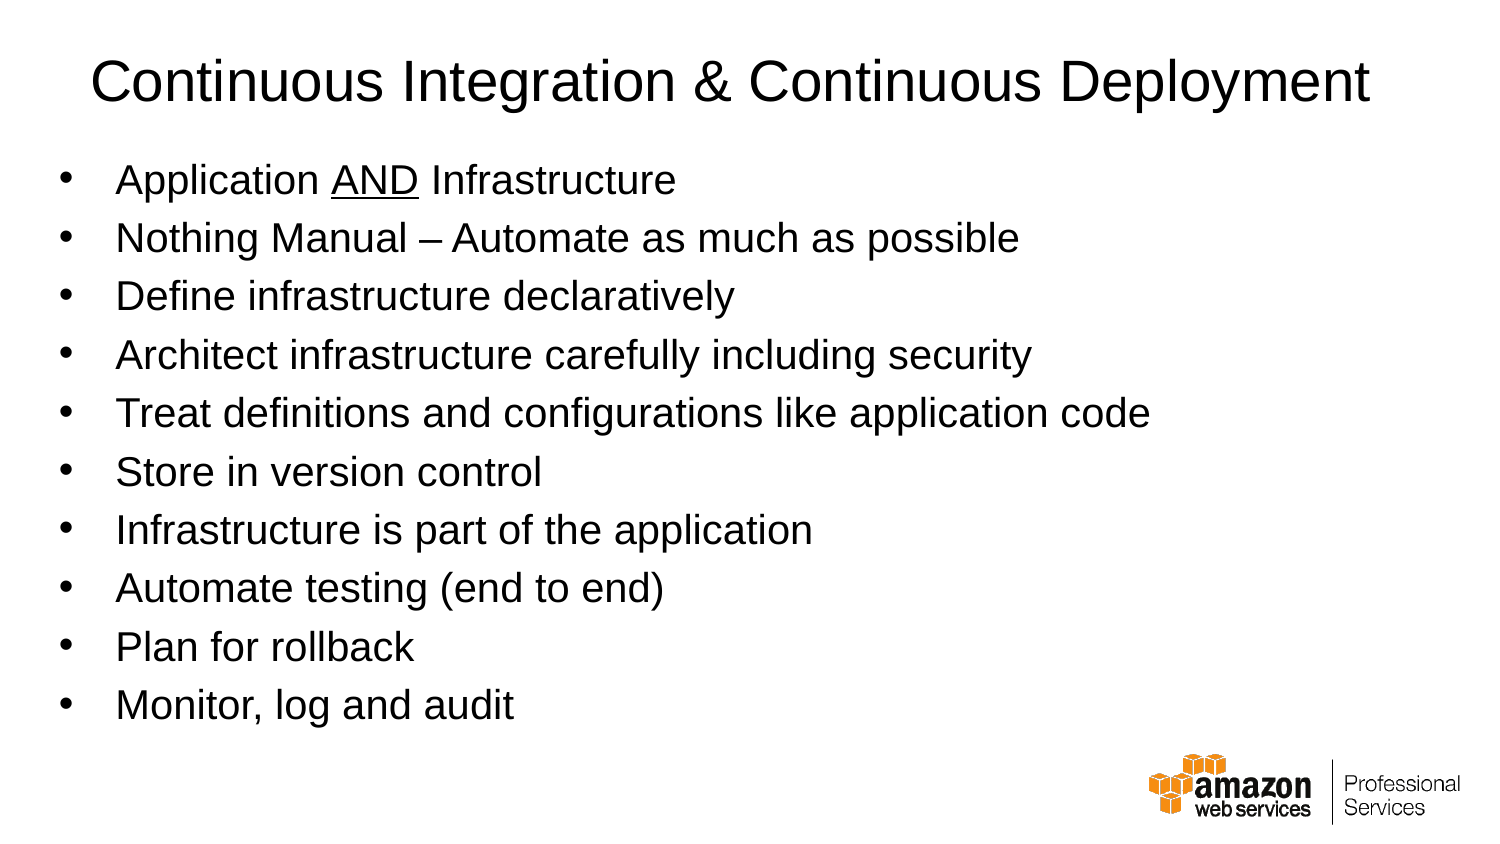

# Continuous Integration & Continuous Deployment
Application AND Infrastructure
Nothing Manual – Automate as much as possible
Define infrastructure declaratively
Architect infrastructure carefully including security
Treat definitions and configurations like application code
Store in version control
Infrastructure is part of the application
Automate testing (end to end)
Plan for rollback
Monitor, log and audit